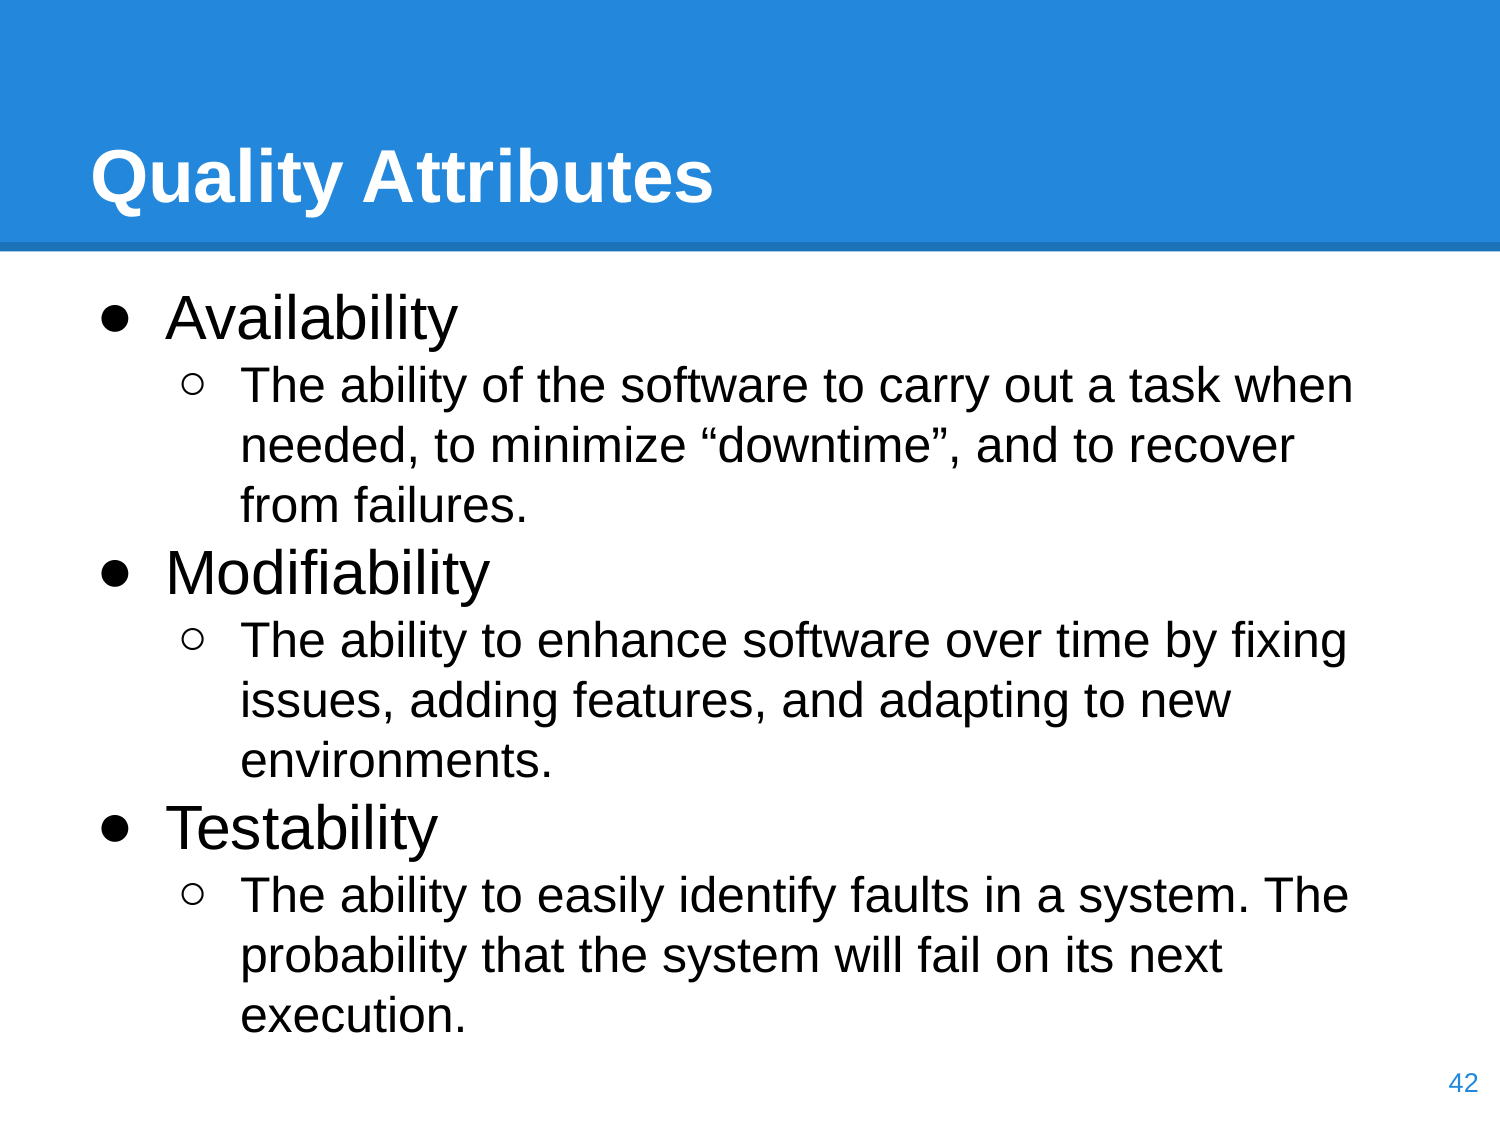

# Quality Attributes
Availability
The ability of the software to carry out a task when needed, to minimize “downtime”, and to recover from failures.
Modifiability
The ability to enhance software over time by fixing issues, adding features, and adapting to new environments.
Testability
The ability to easily identify faults in a system. The probability that the system will fail on its next execution.

42